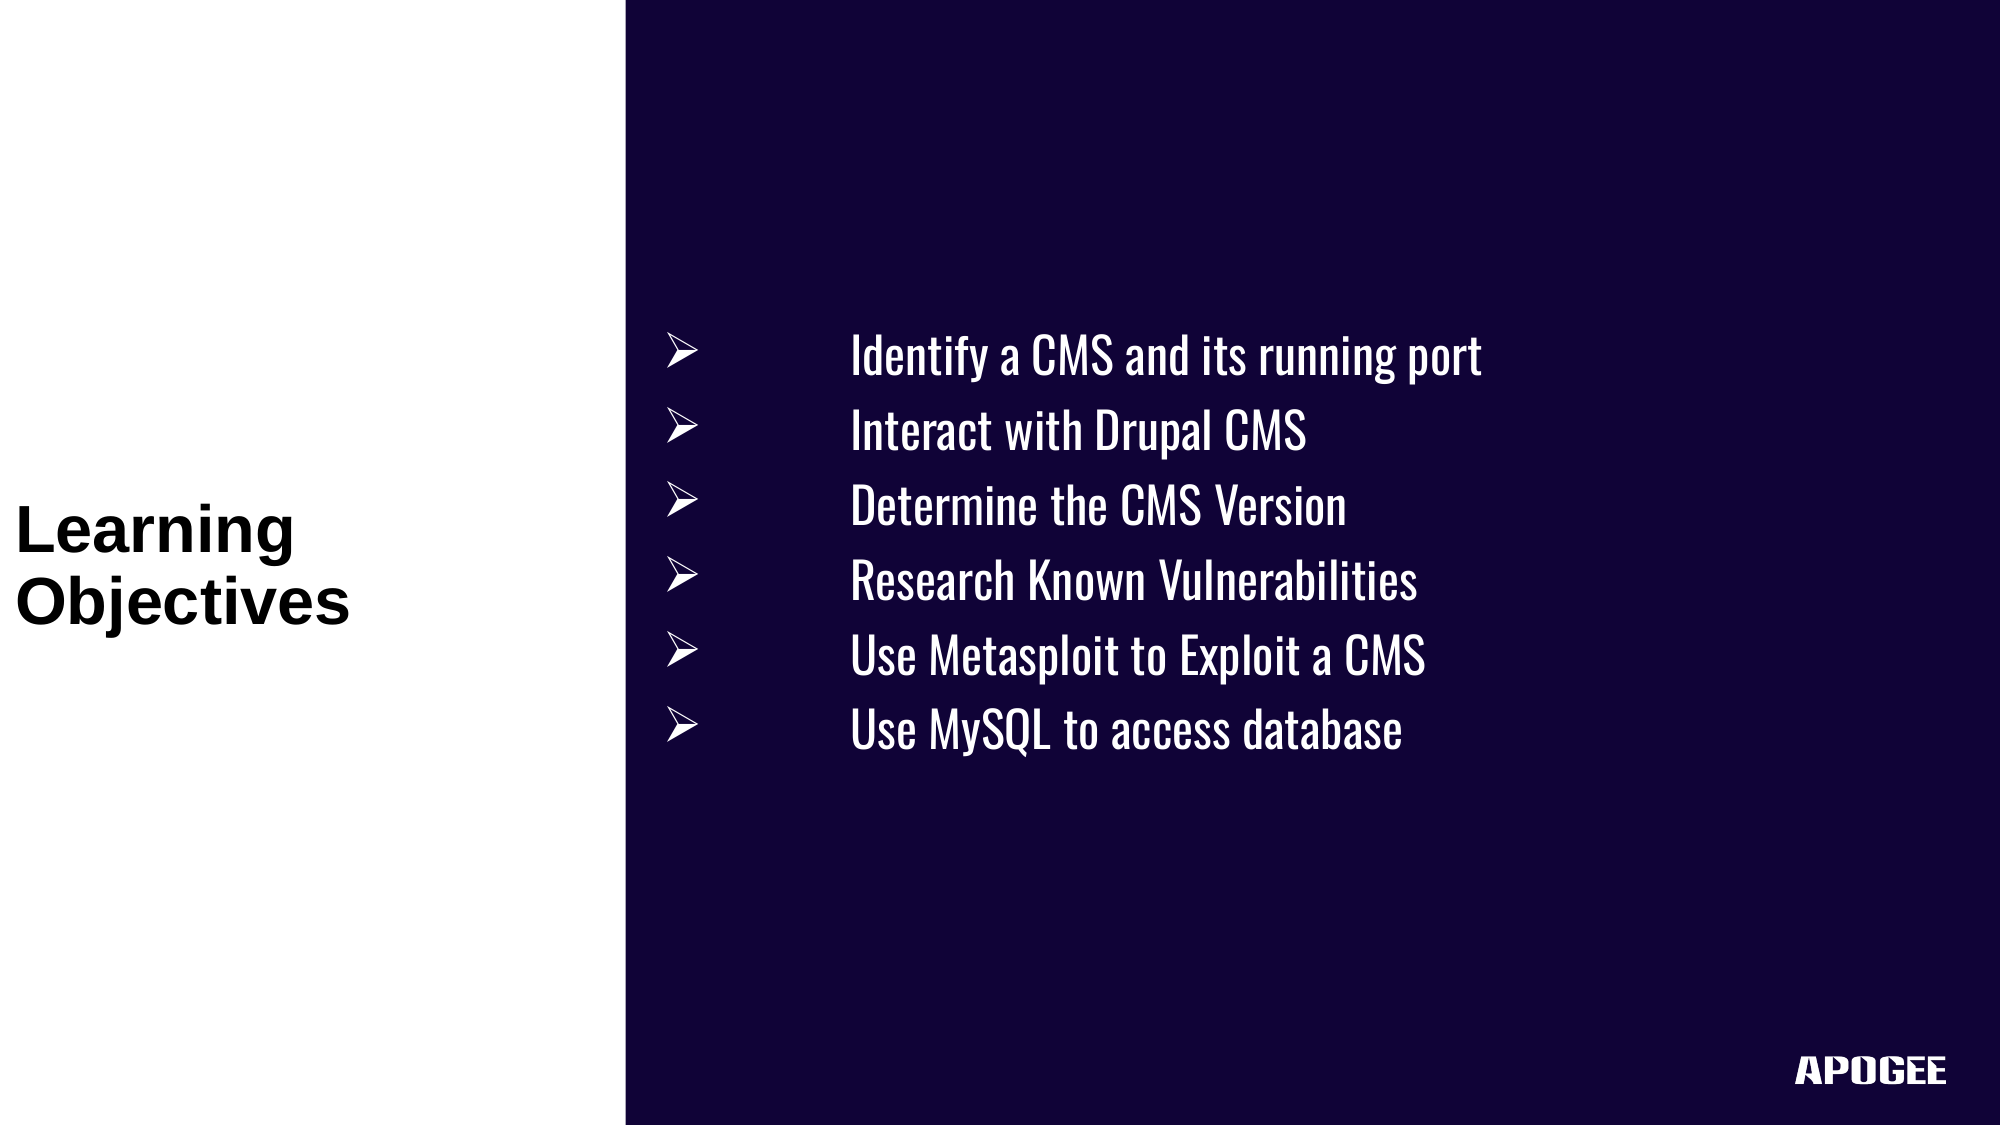

​
Identify a CMS and its running port​
Interact with Drupal CMS​
Determine the CMS Version​
Research Known Vulnerabilities​
Use Metasploit to Exploit a CMS​
Use MySQL to access database
Learning Objectives